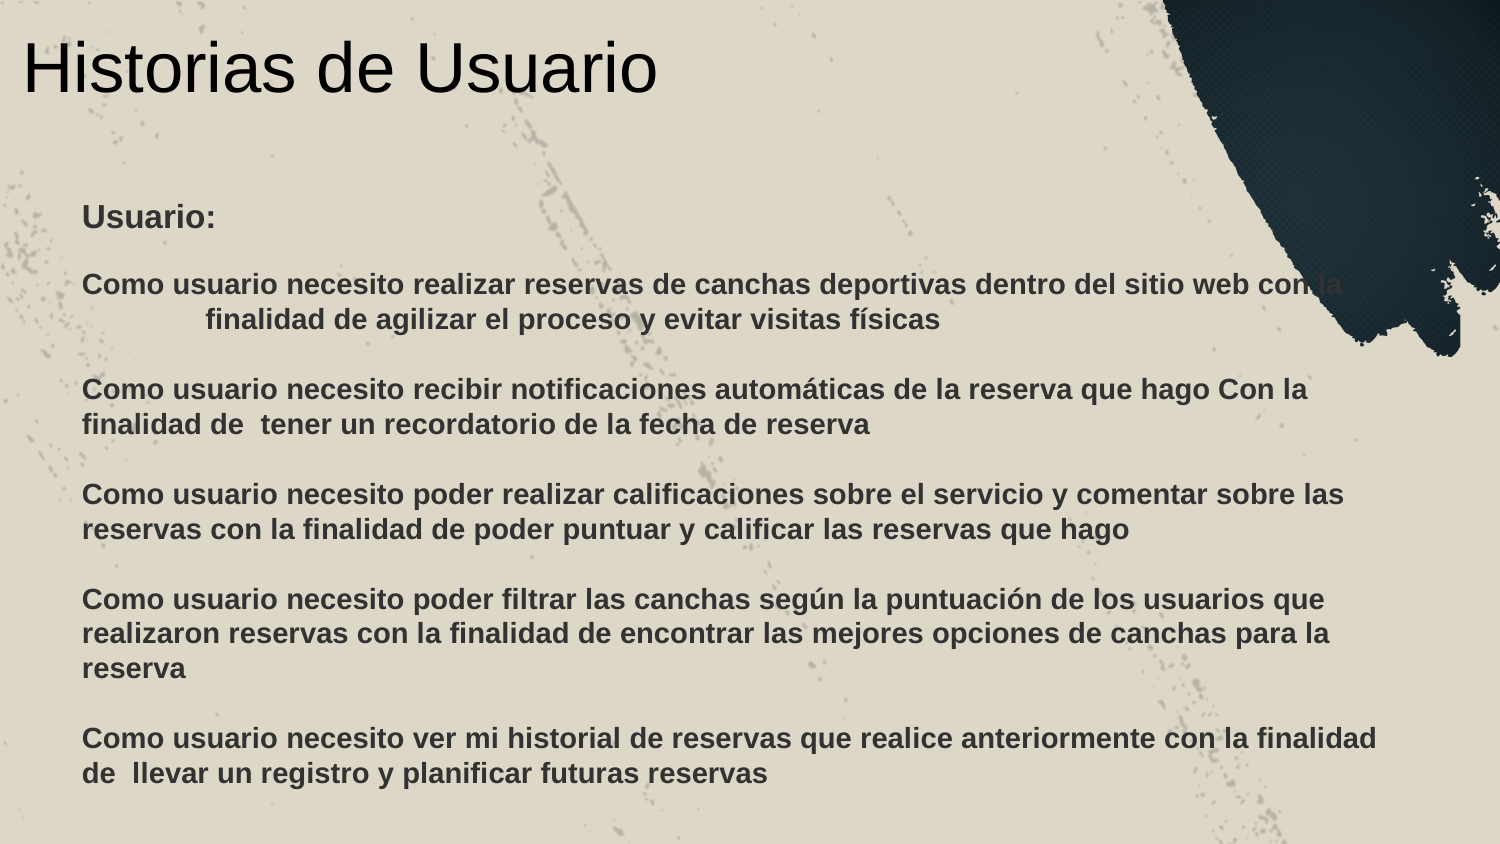

# Historias de Usuario
Usuario:

Como usuario necesito realizar reservas de canchas deportivas dentro del sitio web con la                        finalidad de agilizar el proceso y evitar visitas físicas

Como usuario necesito recibir notificaciones automáticas de la reserva que hago Con la finalidad de  tener un recordatorio de la fecha de reserva

Como usuario necesito poder realizar calificaciones sobre el servicio y comentar sobre las reservas con la finalidad de poder puntuar y calificar las reservas que hago

Como usuario necesito poder filtrar las canchas según la puntuación de los usuarios que realizaron reservas con la finalidad de encontrar las mejores opciones de canchas para la reserva

Como usuario necesito ver mi historial de reservas que realice anteriormente con la finalidad de  llevar un registro y planificar futuras reservas